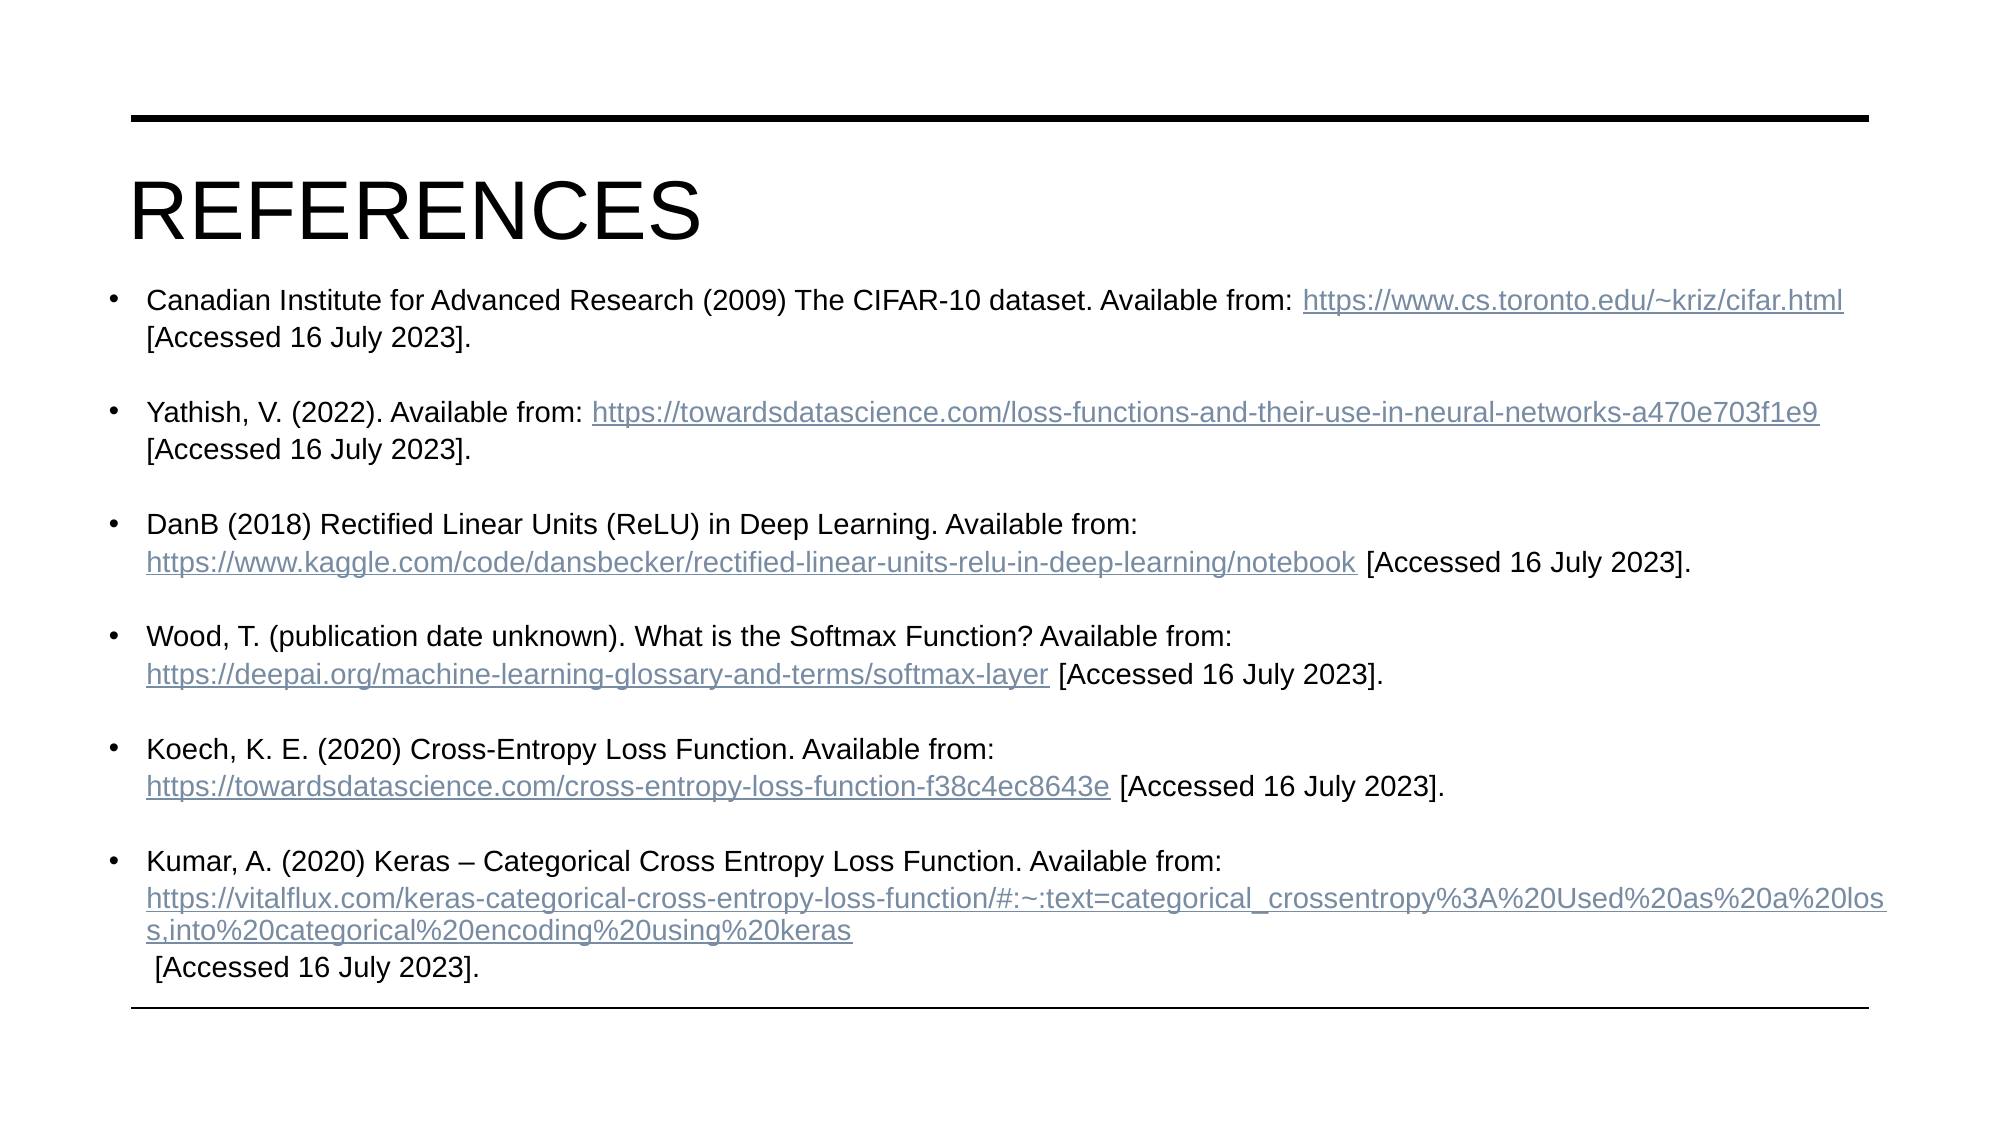

# References
Canadian Institute for Advanced Research (2009) The CIFAR-10 dataset. Available from: https://www.cs.toronto.edu/~kriz/cifar.html [Accessed 16 July 2023].
Yathish, V. (2022). Available from: https://towardsdatascience.com/loss-functions-and-their-use-in-neural-networks-a470e703f1e9 [Accessed 16 July 2023].
DanB (2018) Rectified Linear Units (ReLU) in Deep Learning. Available from: https://www.kaggle.com/code/dansbecker/rectified-linear-units-relu-in-deep-learning/notebook [Accessed 16 July 2023].
Wood, T. (publication date unknown). What is the Softmax Function? Available from: https://deepai.org/machine-learning-glossary-and-terms/softmax-layer [Accessed 16 July 2023].
Koech, K. E. (2020) Cross-Entropy Loss Function. Available from: https://towardsdatascience.com/cross-entropy-loss-function-f38c4ec8643e [Accessed 16 July 2023].
Kumar, A. (2020) Keras – Categorical Cross Entropy Loss Function. Available from: https://vitalflux.com/keras-categorical-cross-entropy-loss-function/#:~:text=categorical_crossentropy%3A%20Used%20as%20a%20loss,into%20categorical%20encoding%20using%20keras [Accessed 16 July 2023].